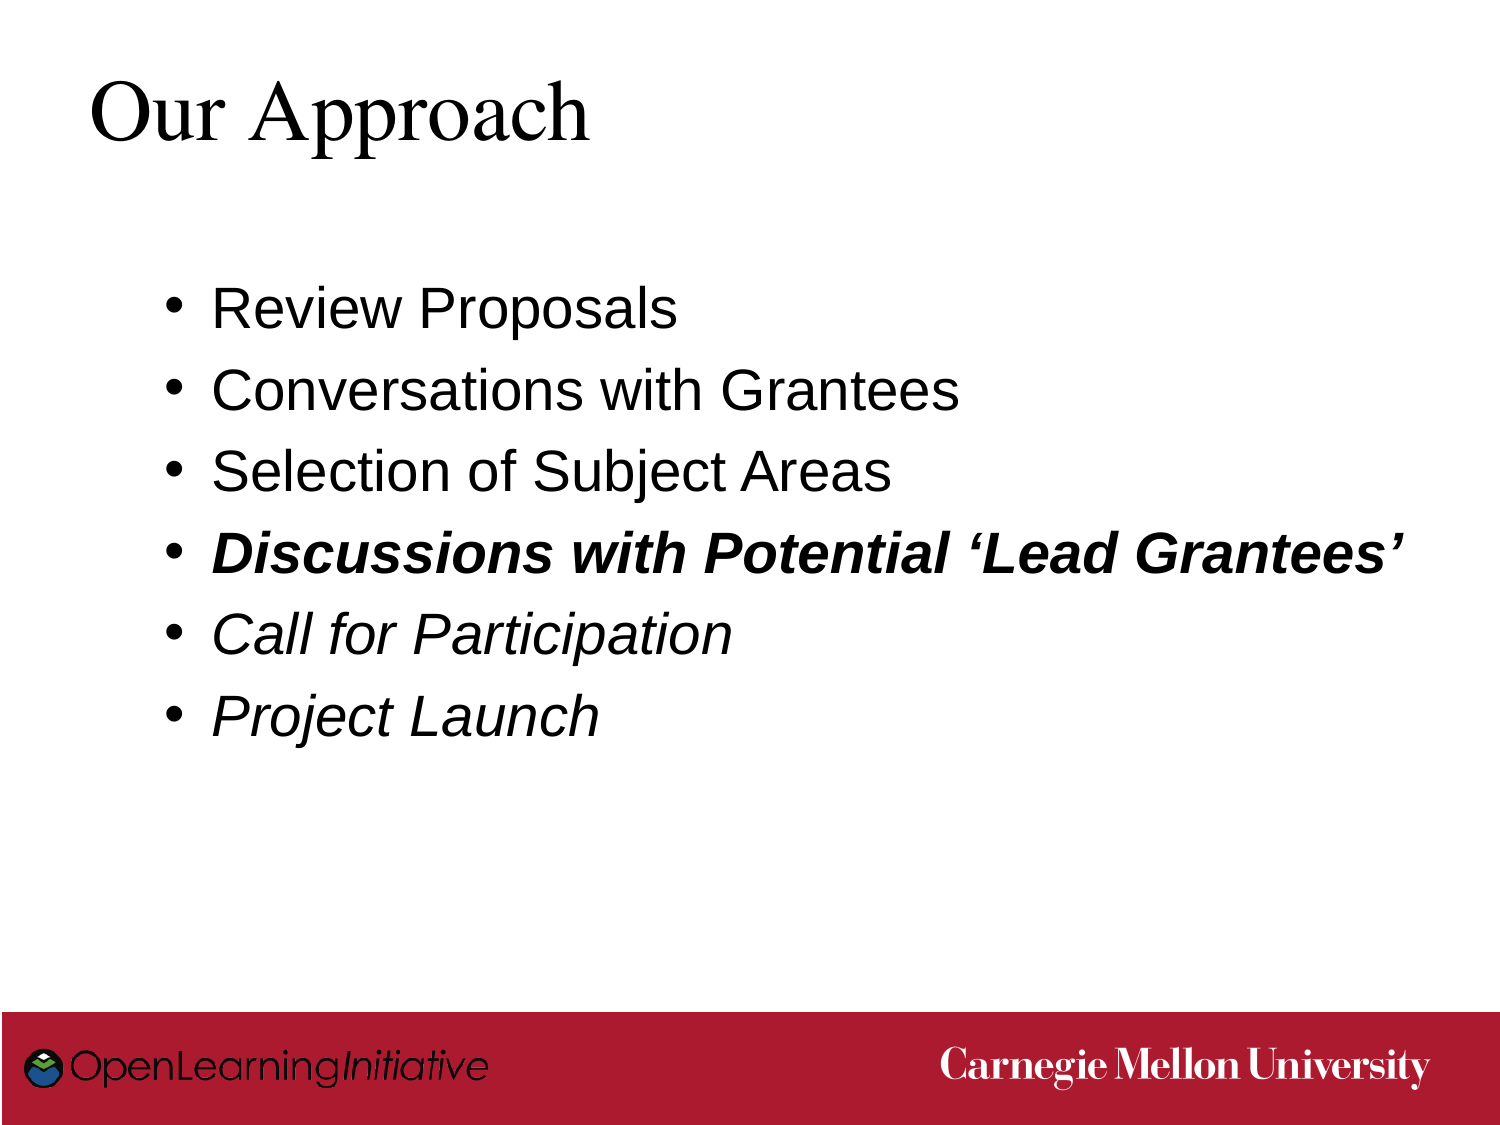

# Our Approach
Review Proposals
Conversations with Grantees
Selection of Subject Areas
Discussions with Potential ‘Lead Grantees’
Call for Participation
Project Launch